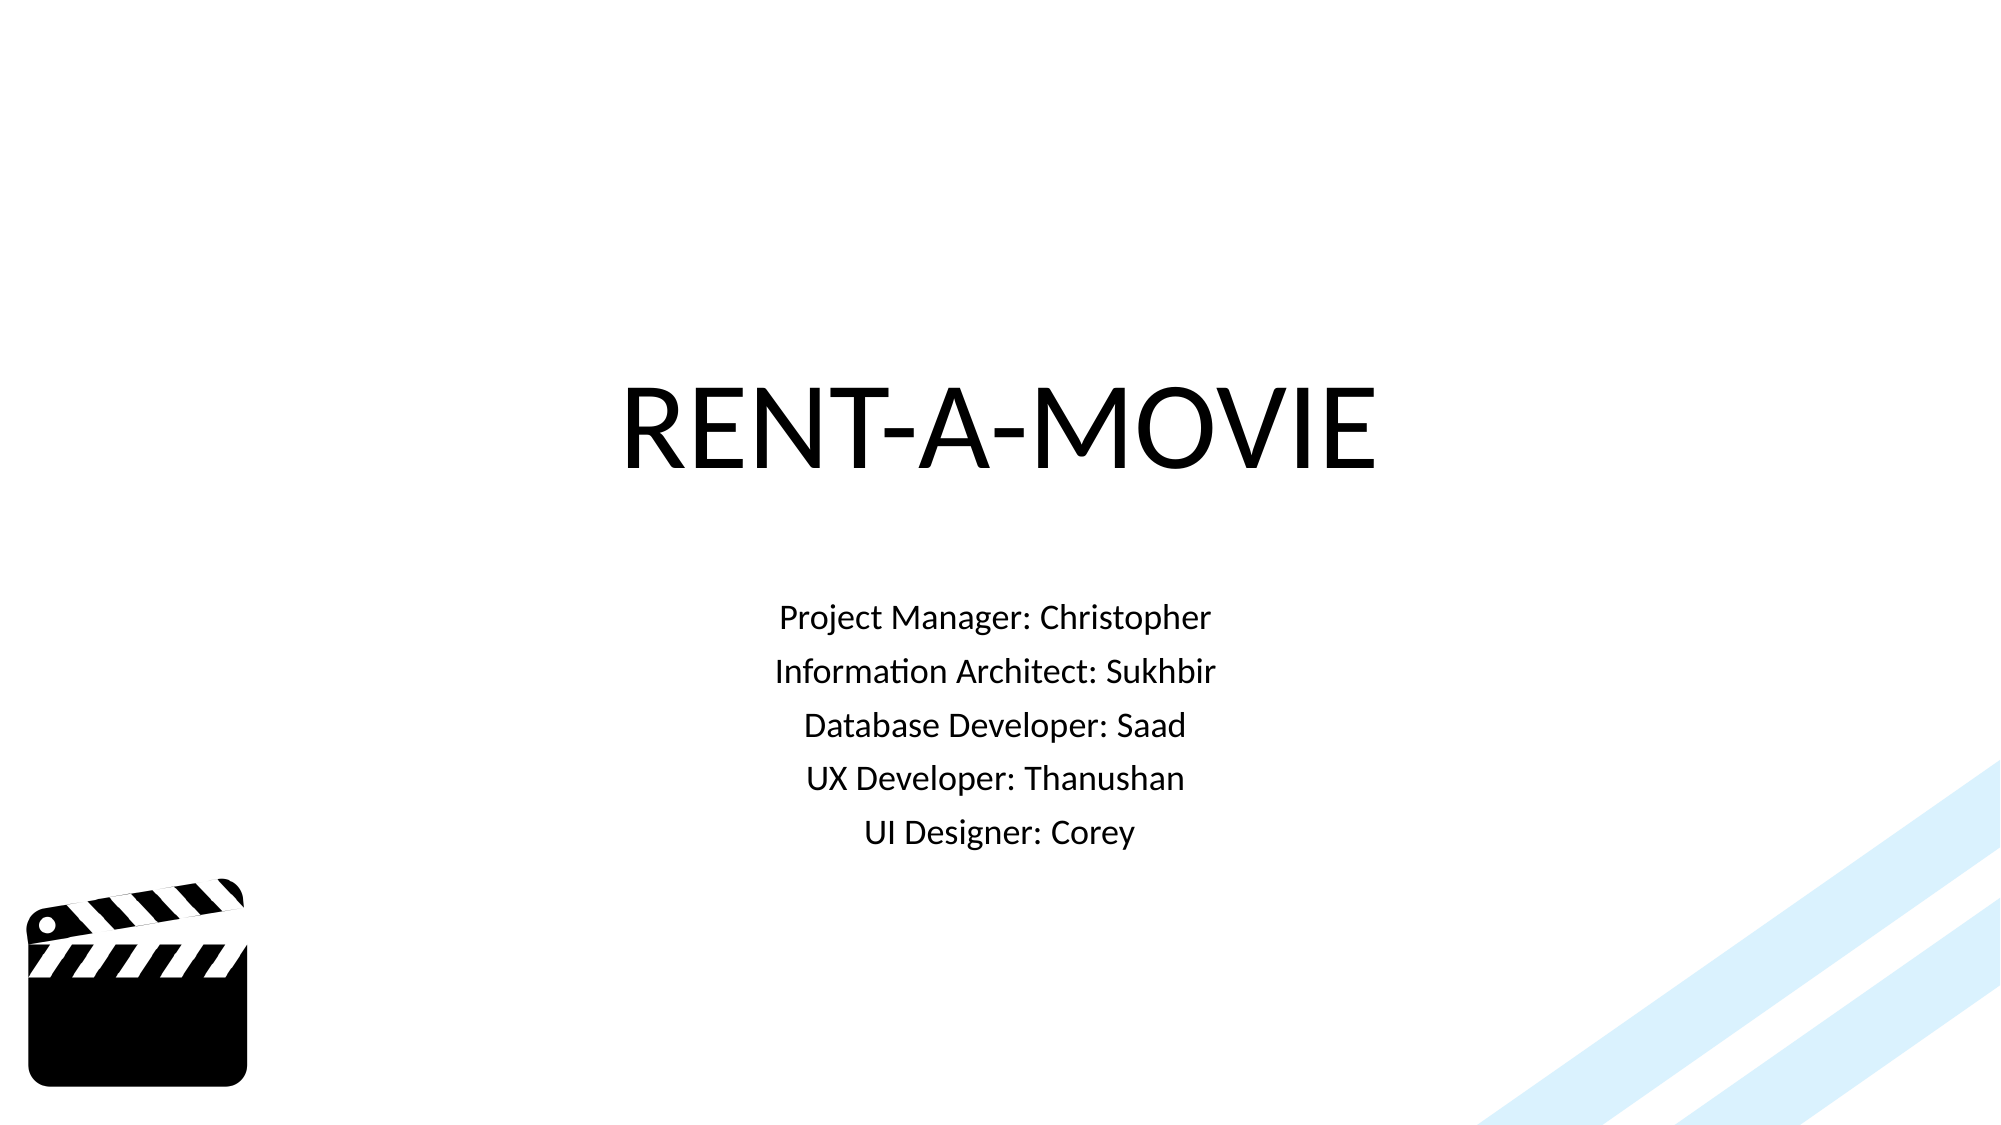

# RENT-A-MOVIE
Project Manager: Christopher
Information Architect: Sukhbir
Database Developer: Saad
UX Developer: Thanushan
UI Designer: Corey